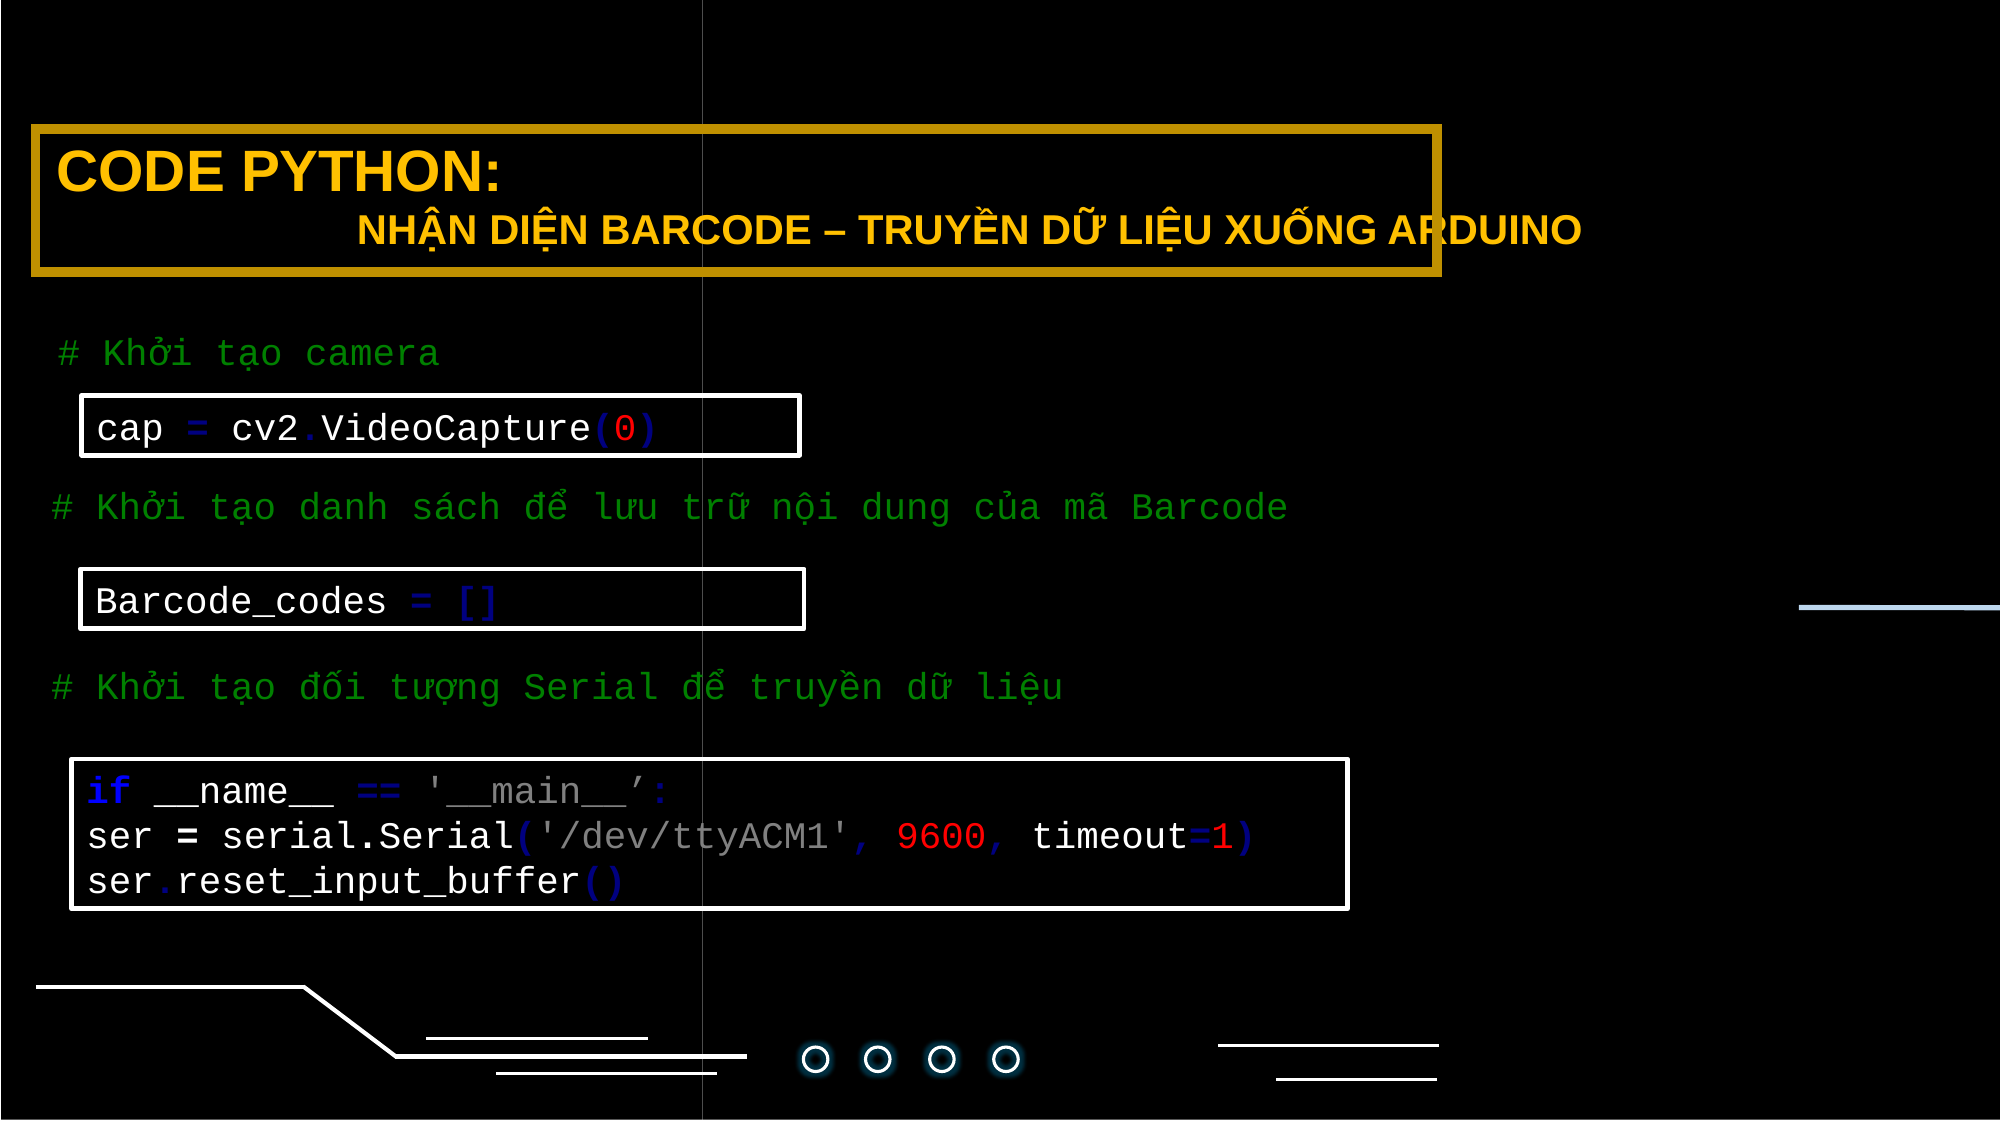

CODE PYTHON:
		NHẬN DIỆN BARCODE – TRUYỀN DỮ LIỆU XUỐNG ARDUINO

# Khởi tạo camera
cap = cv2.VideoCapture(0)
# Khởi tạo danh sách để lưu trữ nội dung của mã Barcode
Barcode_codes = []
# Khởi tạo đối tượng Serial để truyền dữ liệu
if __name__ == '__main__’:
ser = serial.Serial('/dev/ttyACM1', 9600, timeout=1)
ser.reset_input_buffer()